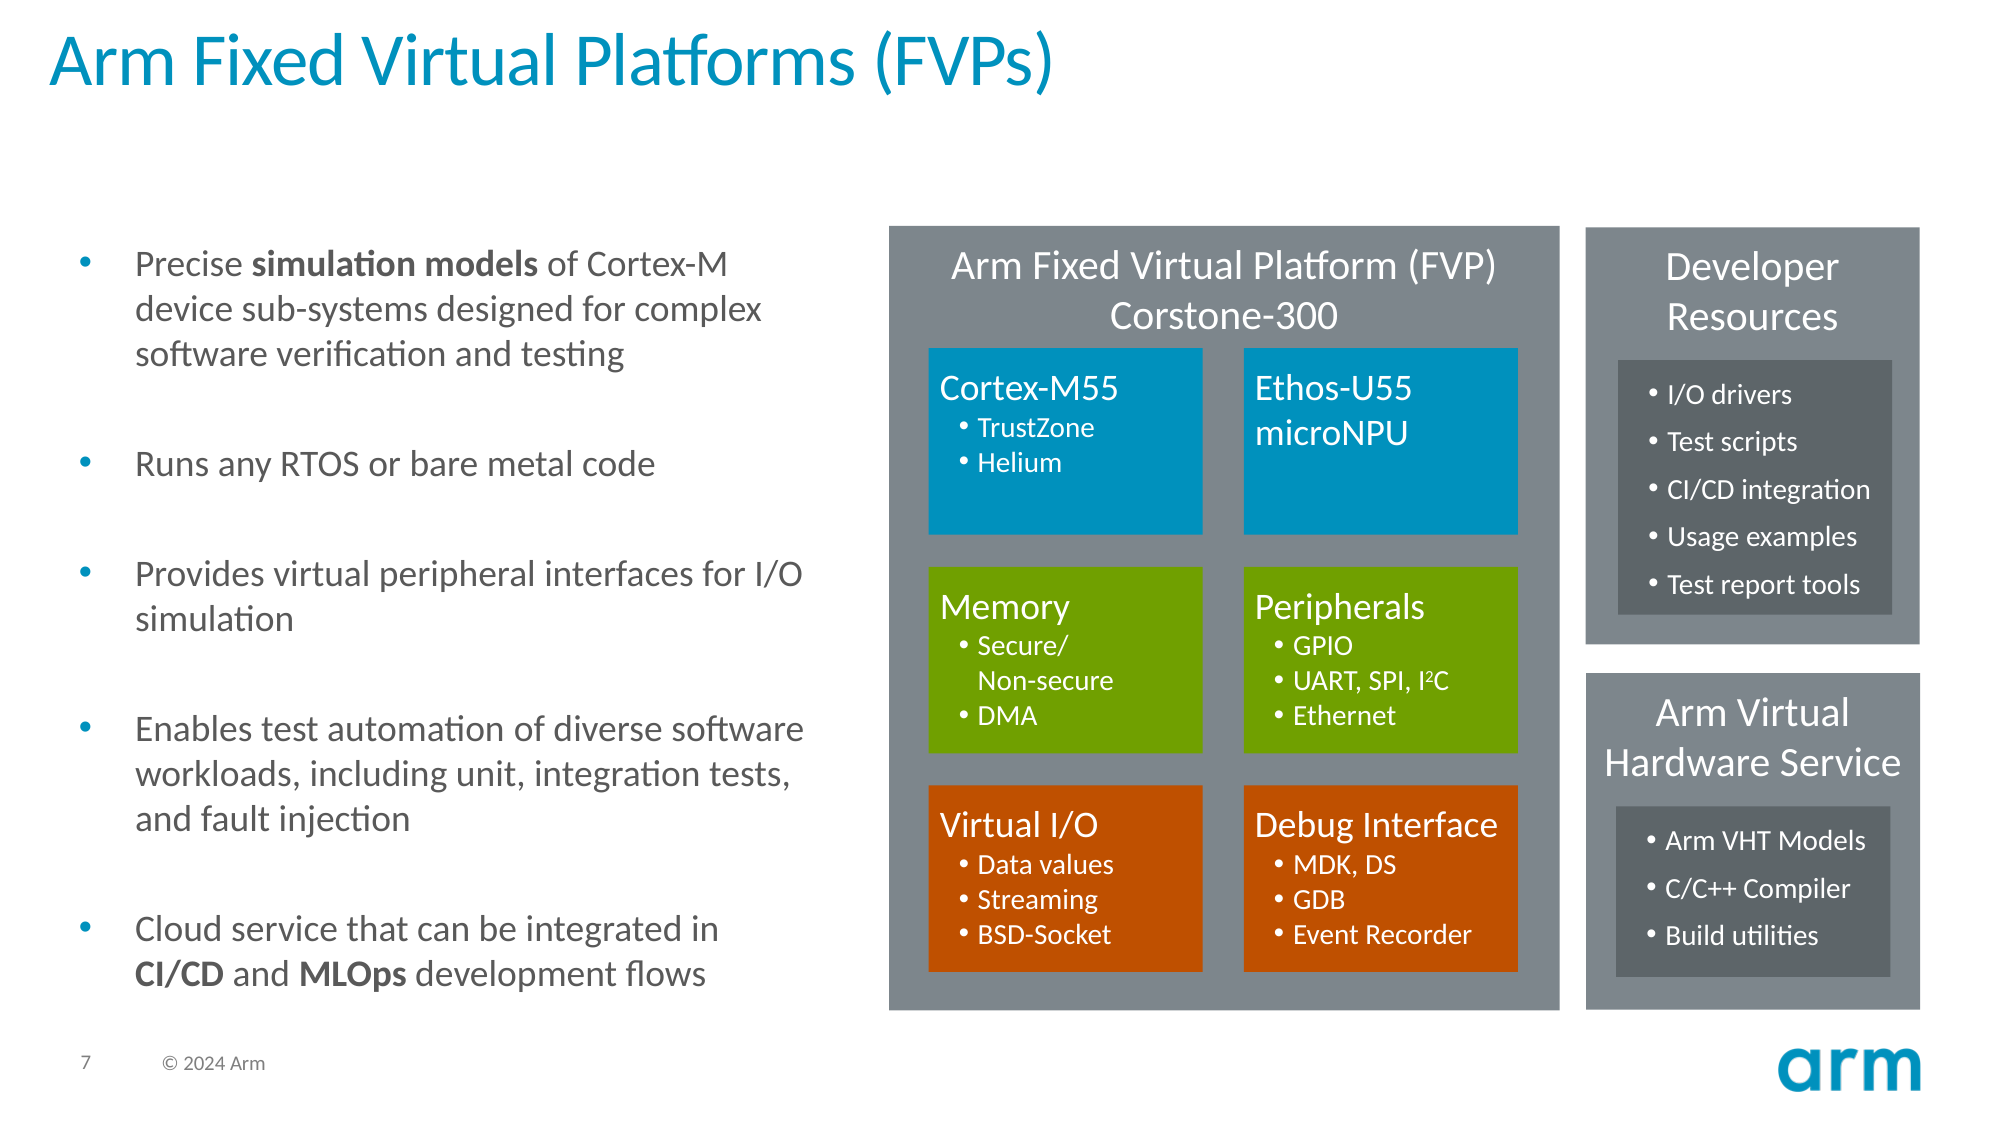

# Arm Fixed Virtual Platforms (FVPs)
Arm Fixed Virtual Platform (FVP)
Corstone-300
Developer Resources
Precise simulation models of Cortex-M device sub-systems designed for complex software verification and testing

Runs any RTOS or bare metal code

Provides virtual peripheral interfaces for I/O simulation

Enables test automation of diverse software workloads, including unit, integration tests, and fault injection

Cloud service that can be integrated in CI/CD and MLOps development flows

Cortex-M55
TrustZone
Helium

Ethos-U55
microNPU

I/O drivers
Test scripts
CI/CD integration
Usage examples
Test report tools

Memory
Secure/
Non-secure
DMA

Peripherals
GPIO
UART, SPI, I2C
Ethernet

Arm Virtual Hardware Service
Virtual I/O
Data values
Streaming
BSD-Socket

Debug Interface
MDK, DS
GDB
Event Recorder
Arm VHT Models
C/C++ Compiler
Build utilities